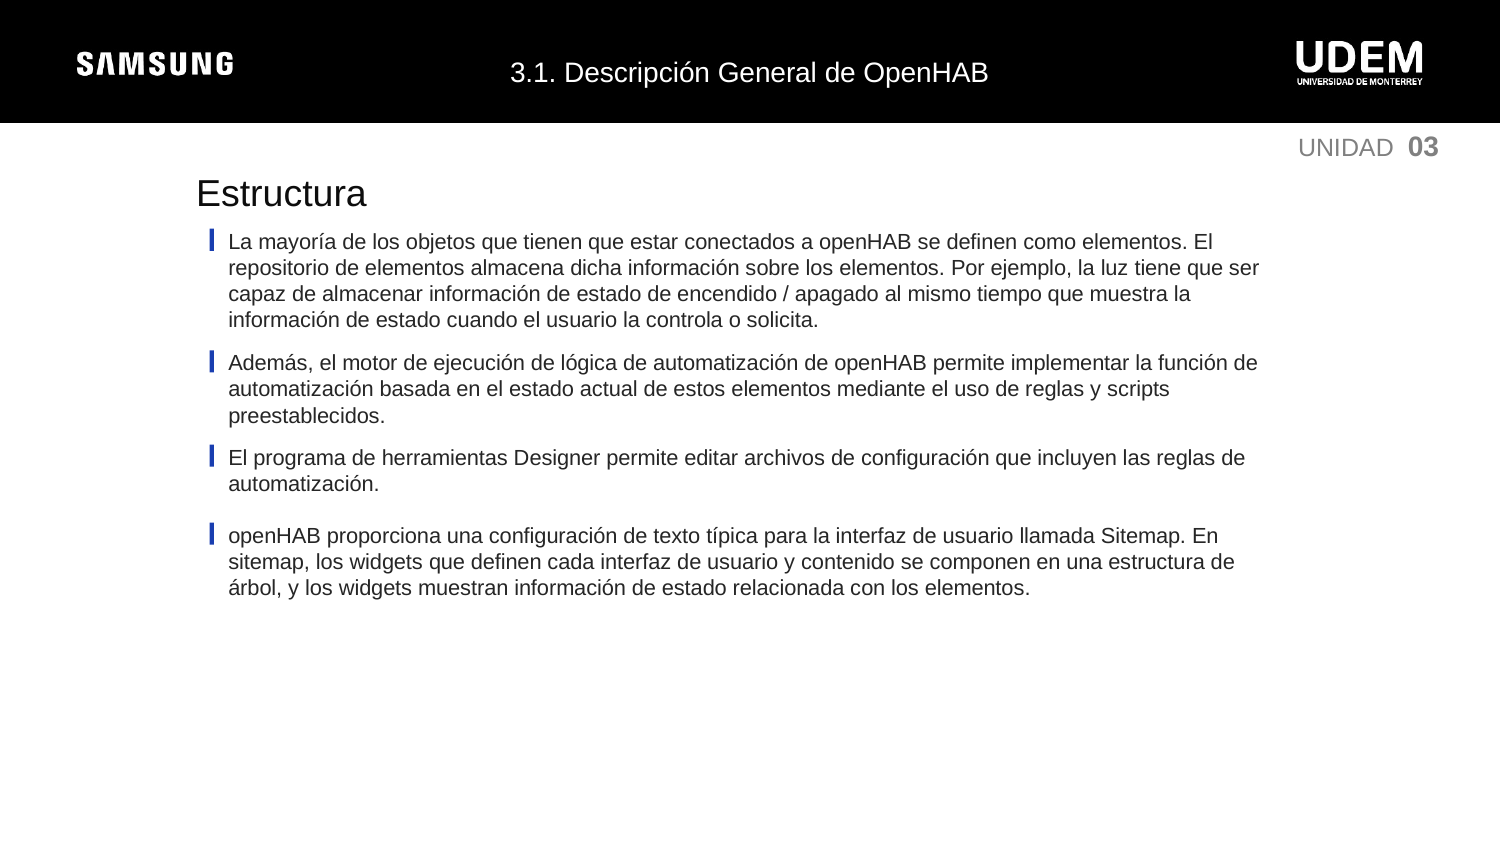

3.1. Descripción General de OpenHAB
UNIDAD  03
Estructura
La mayoría de los objetos que tienen que estar conectados a openHAB se definen como elementos. El repositorio de elementos almacena dicha información sobre los elementos. Por ejemplo, la luz tiene que ser capaz de almacenar información de estado de encendido / apagado al mismo tiempo que muestra la información de estado cuando el usuario la controla o solicita.

Además, el motor de ejecución de lógica de automatización de openHAB permite implementar la función de automatización basada en el estado actual de estos elementos mediante el uso de reglas y scripts preestablecidos.

El programa de herramientas Designer permite editar archivos de configuración que incluyen las reglas de automatización.

openHAB proporciona una configuración de texto típica para la interfaz de usuario llamada Sitemap. En sitemap, los widgets que definen cada interfaz de usuario y contenido se componen en una estructura de árbol, y los widgets muestran información de estado relacionada con los elementos.